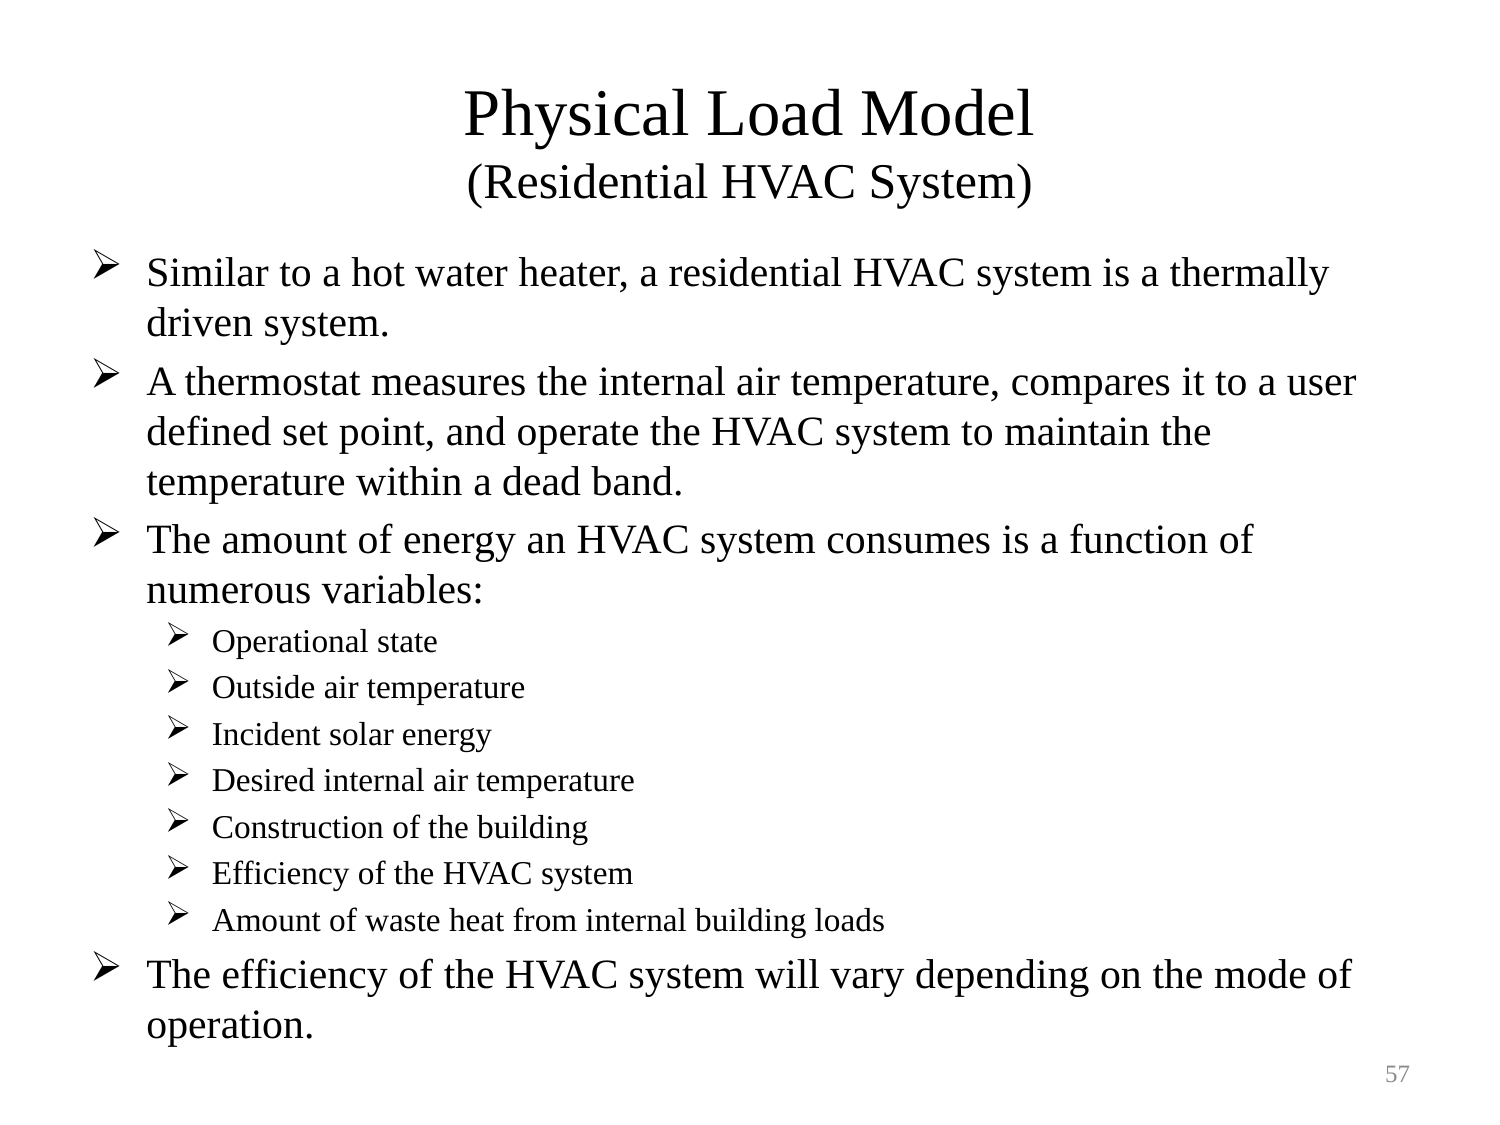

# Physical Load Model (Residential HVAC System)
Similar to a hot water heater, a residential HVAC system is a thermally driven system.
A thermostat measures the internal air temperature, compares it to a user defined set point, and operate the HVAC system to maintain the temperature within a dead band.
The amount of energy an HVAC system consumes is a function of numerous variables:
Operational state
Outside air temperature
Incident solar energy
Desired internal air temperature
Construction of the building
Efficiency of the HVAC system
Amount of waste heat from internal building loads
The efficiency of the HVAC system will vary depending on the mode of operation.
57